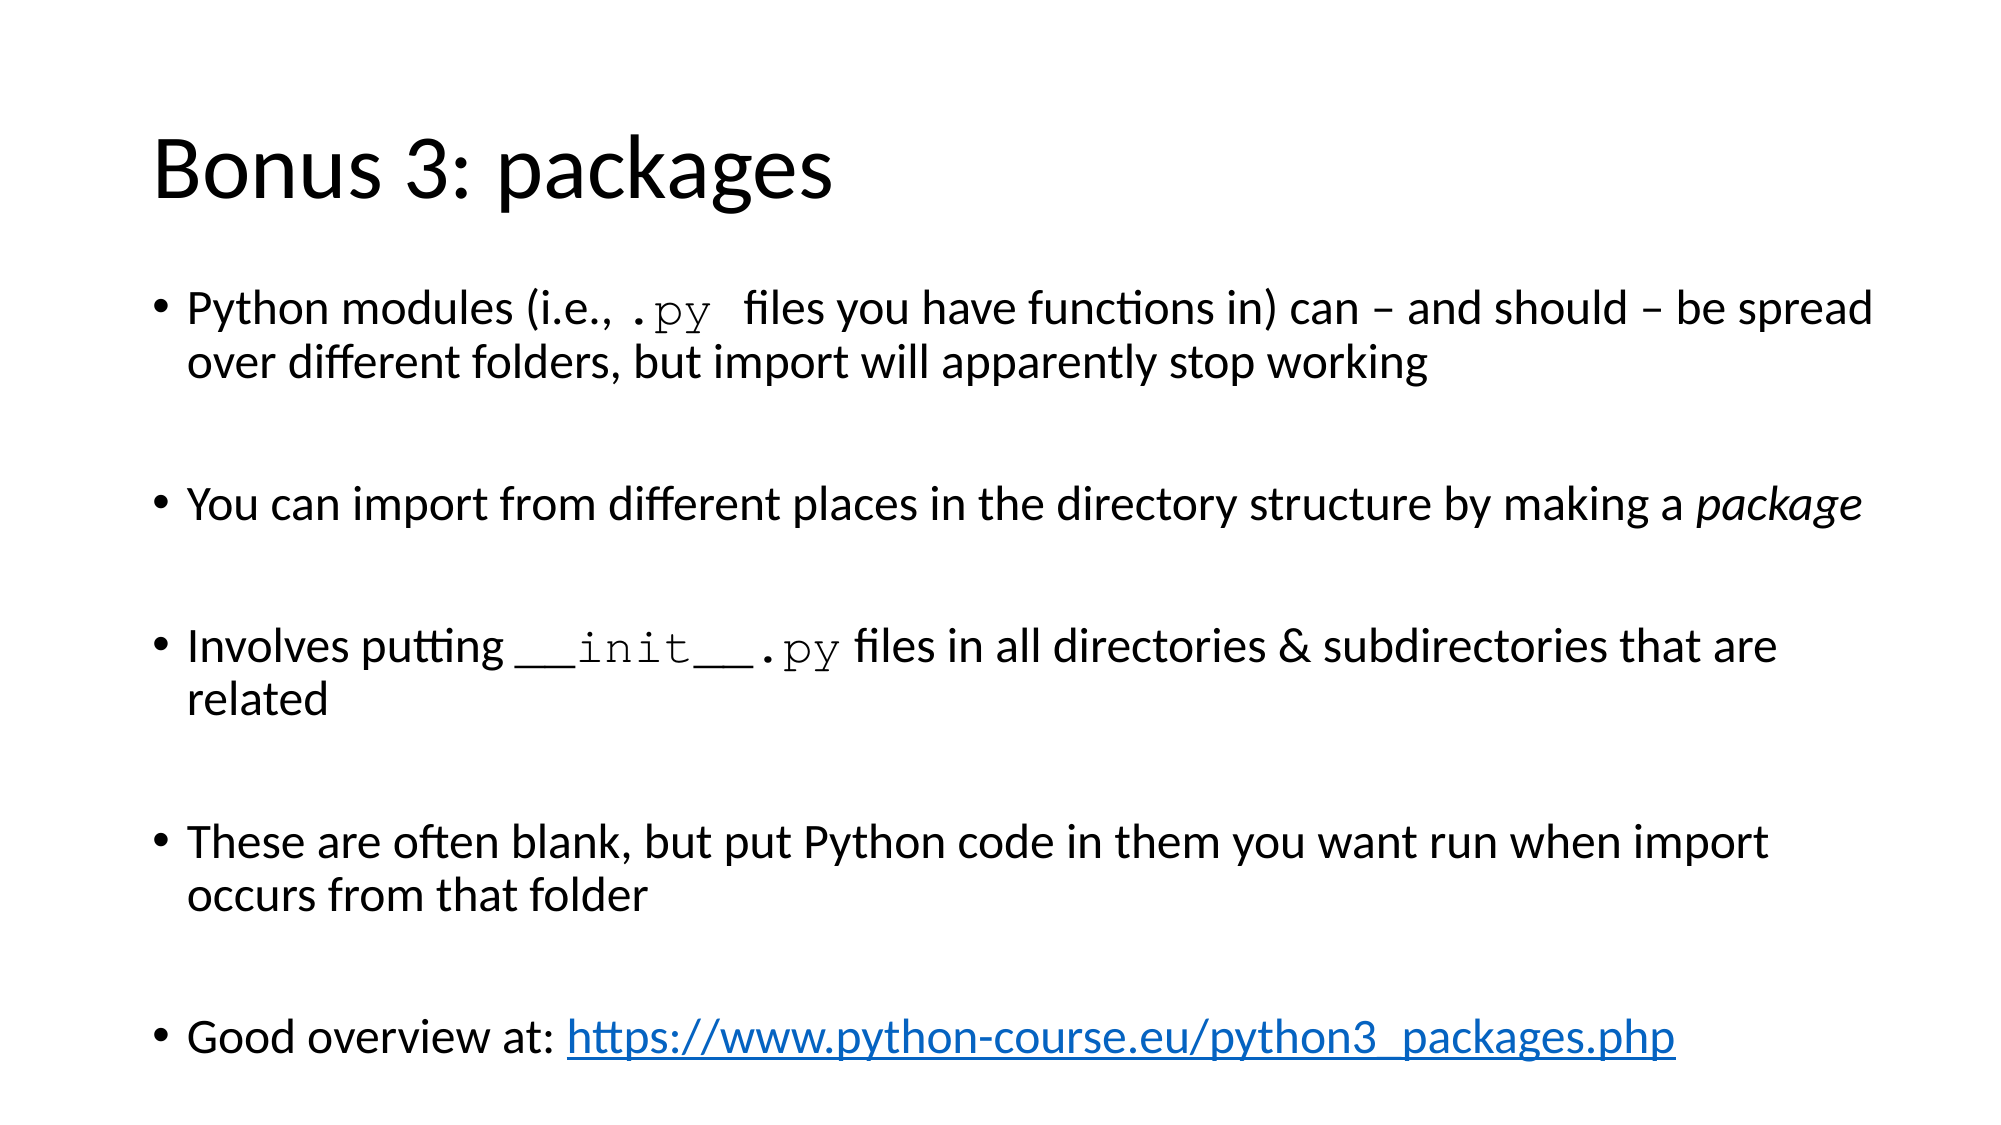

# Bonus 3: packages
Python modules (i.e., .py files you have functions in) can – and should – be spread over different folders, but import will apparently stop working

You can import from different places in the directory structure by making a package

Involves putting __init__.py files in all directories & subdirectories that are related

These are often blank, but put Python code in them you want run when import occurs from that folder

Good overview at: https://www.python-course.eu/python3_packages.php